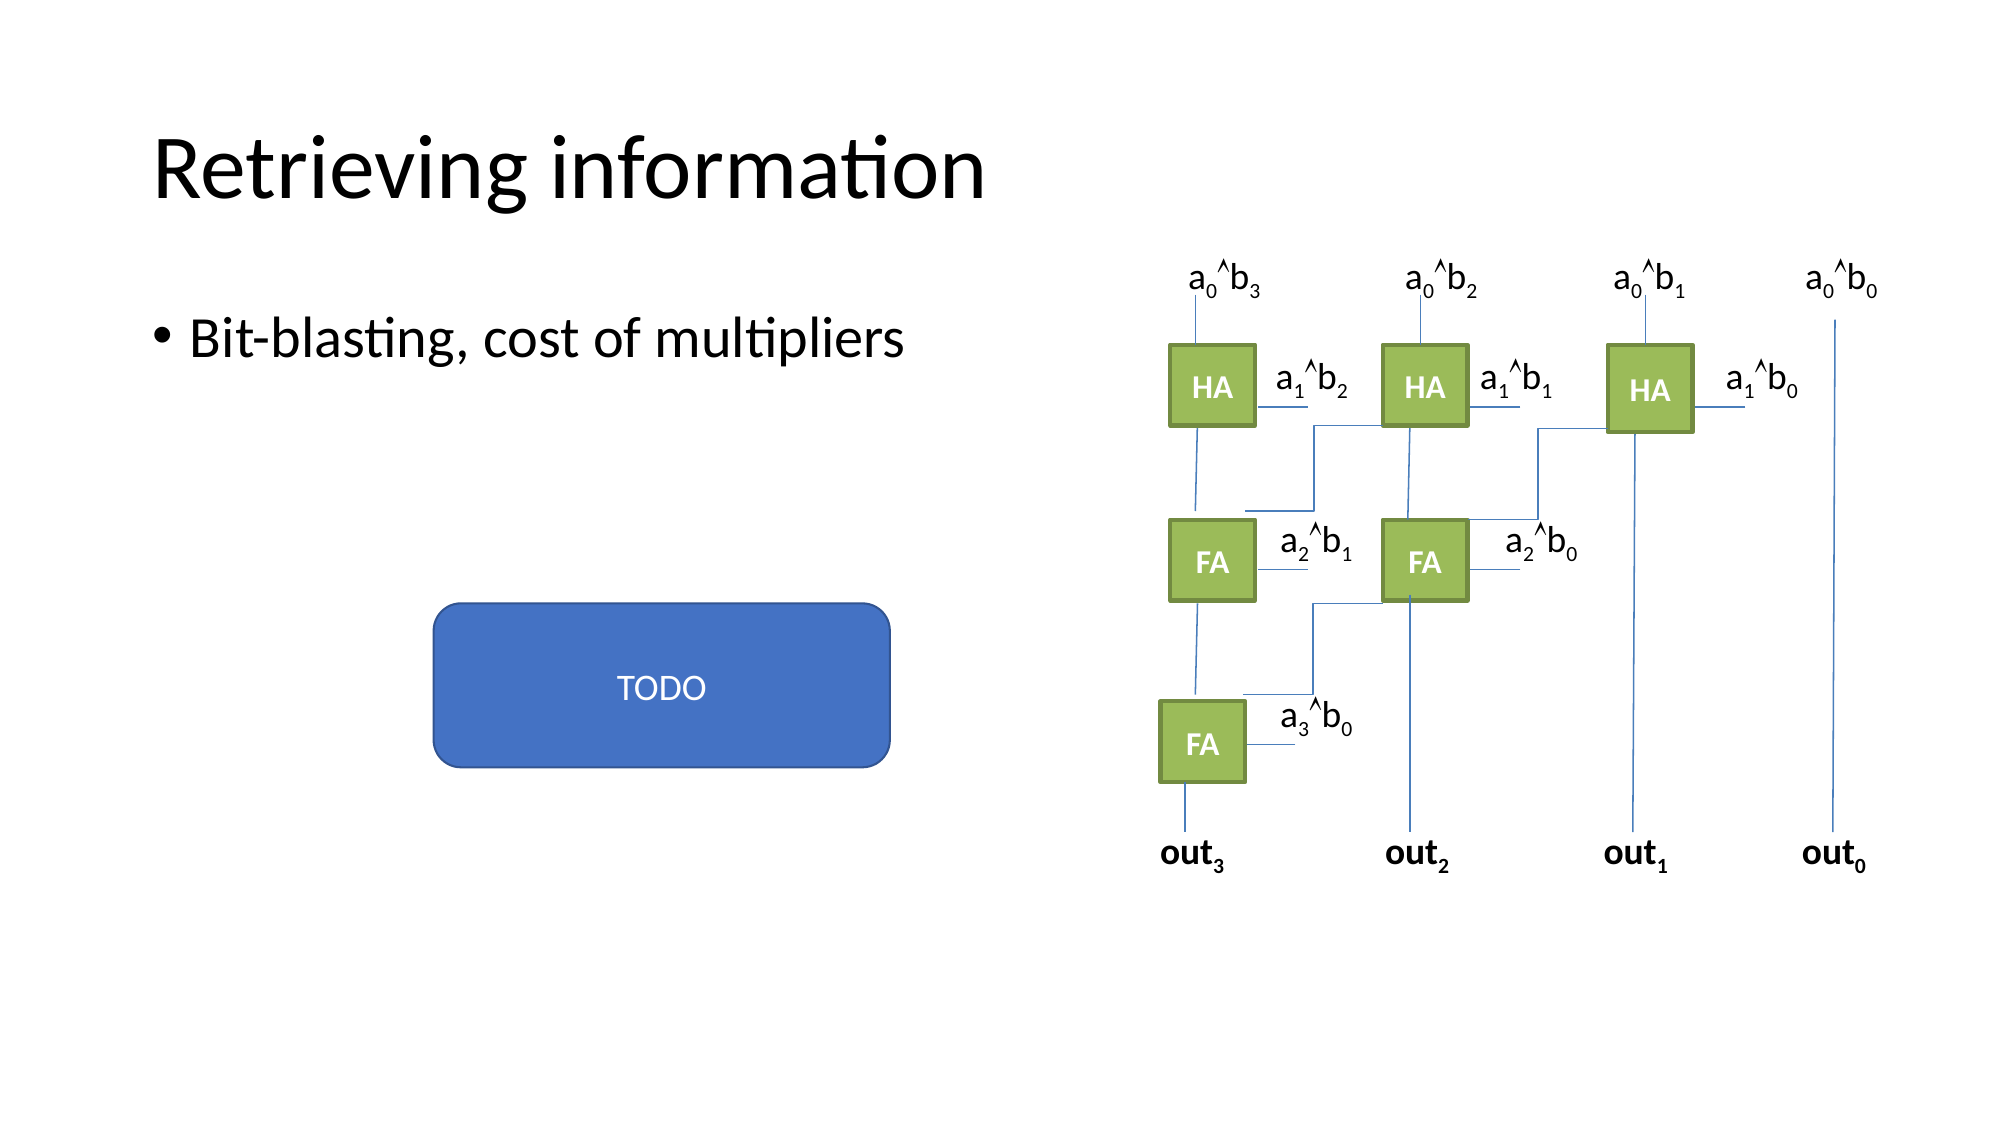

# Retrieving information
a0∧b3
a0∧b2
a0∧b1
a0∧b0
HA
a1∧b2
HA
a1∧b1
HA
a1∧b0
a2∧b1
a2∧b0
FA
FA
a3∧b0
FA
out3
out2
out1
out0
Bit-blasting, cost of multipliers
TODO